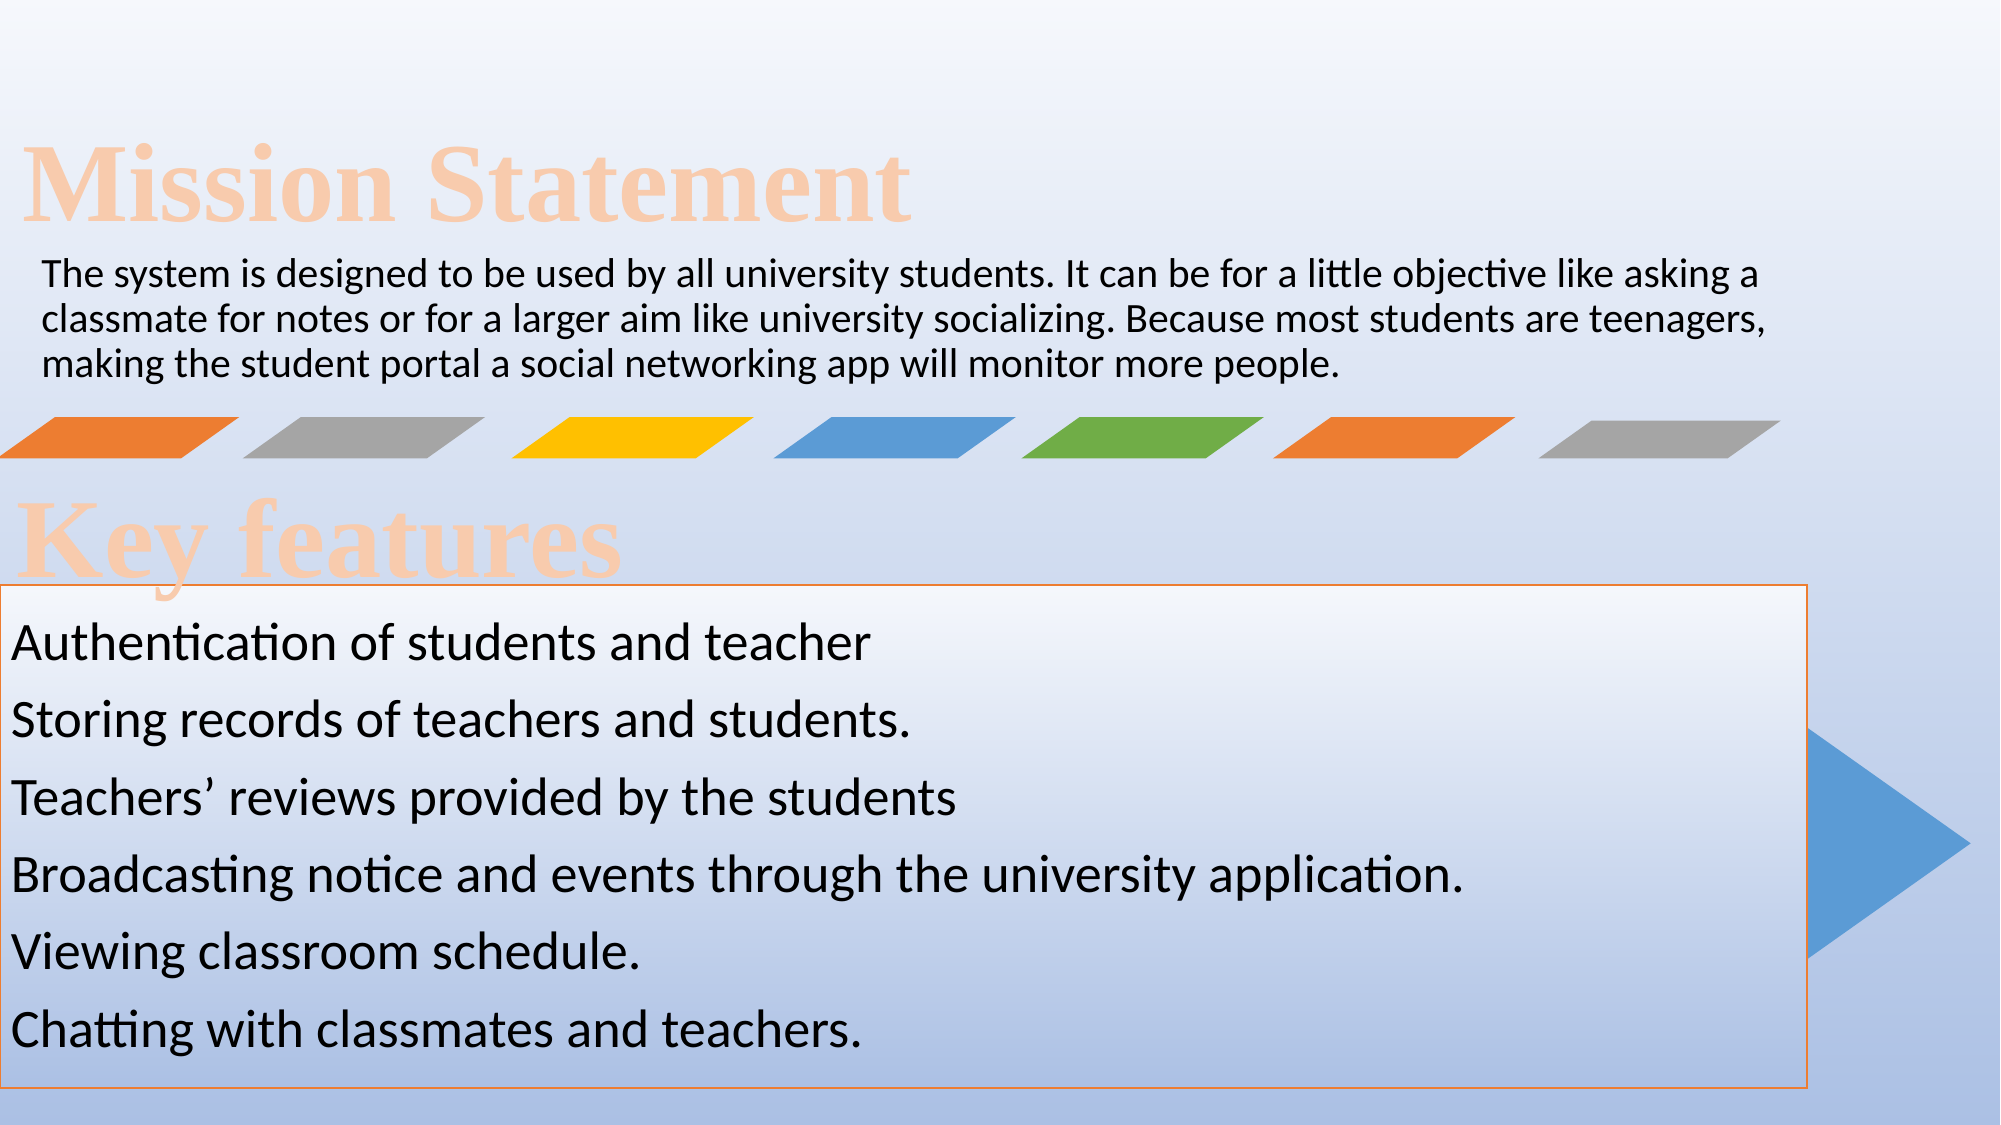

Mission Statement
The system is designed to be used by all university students. It can be for a little objective like asking a classmate for notes or for a larger aim like university socializing. Because most students are teenagers, making the student portal a social networking app will monitor more people.

Authentication of students and teacher
Storing records of teachers and students.
Teachers’ reviews provided by the students
Broadcasting notice and events through the university application.
Viewing classroom schedule.
Chatting with classmates and teachers.
Key features